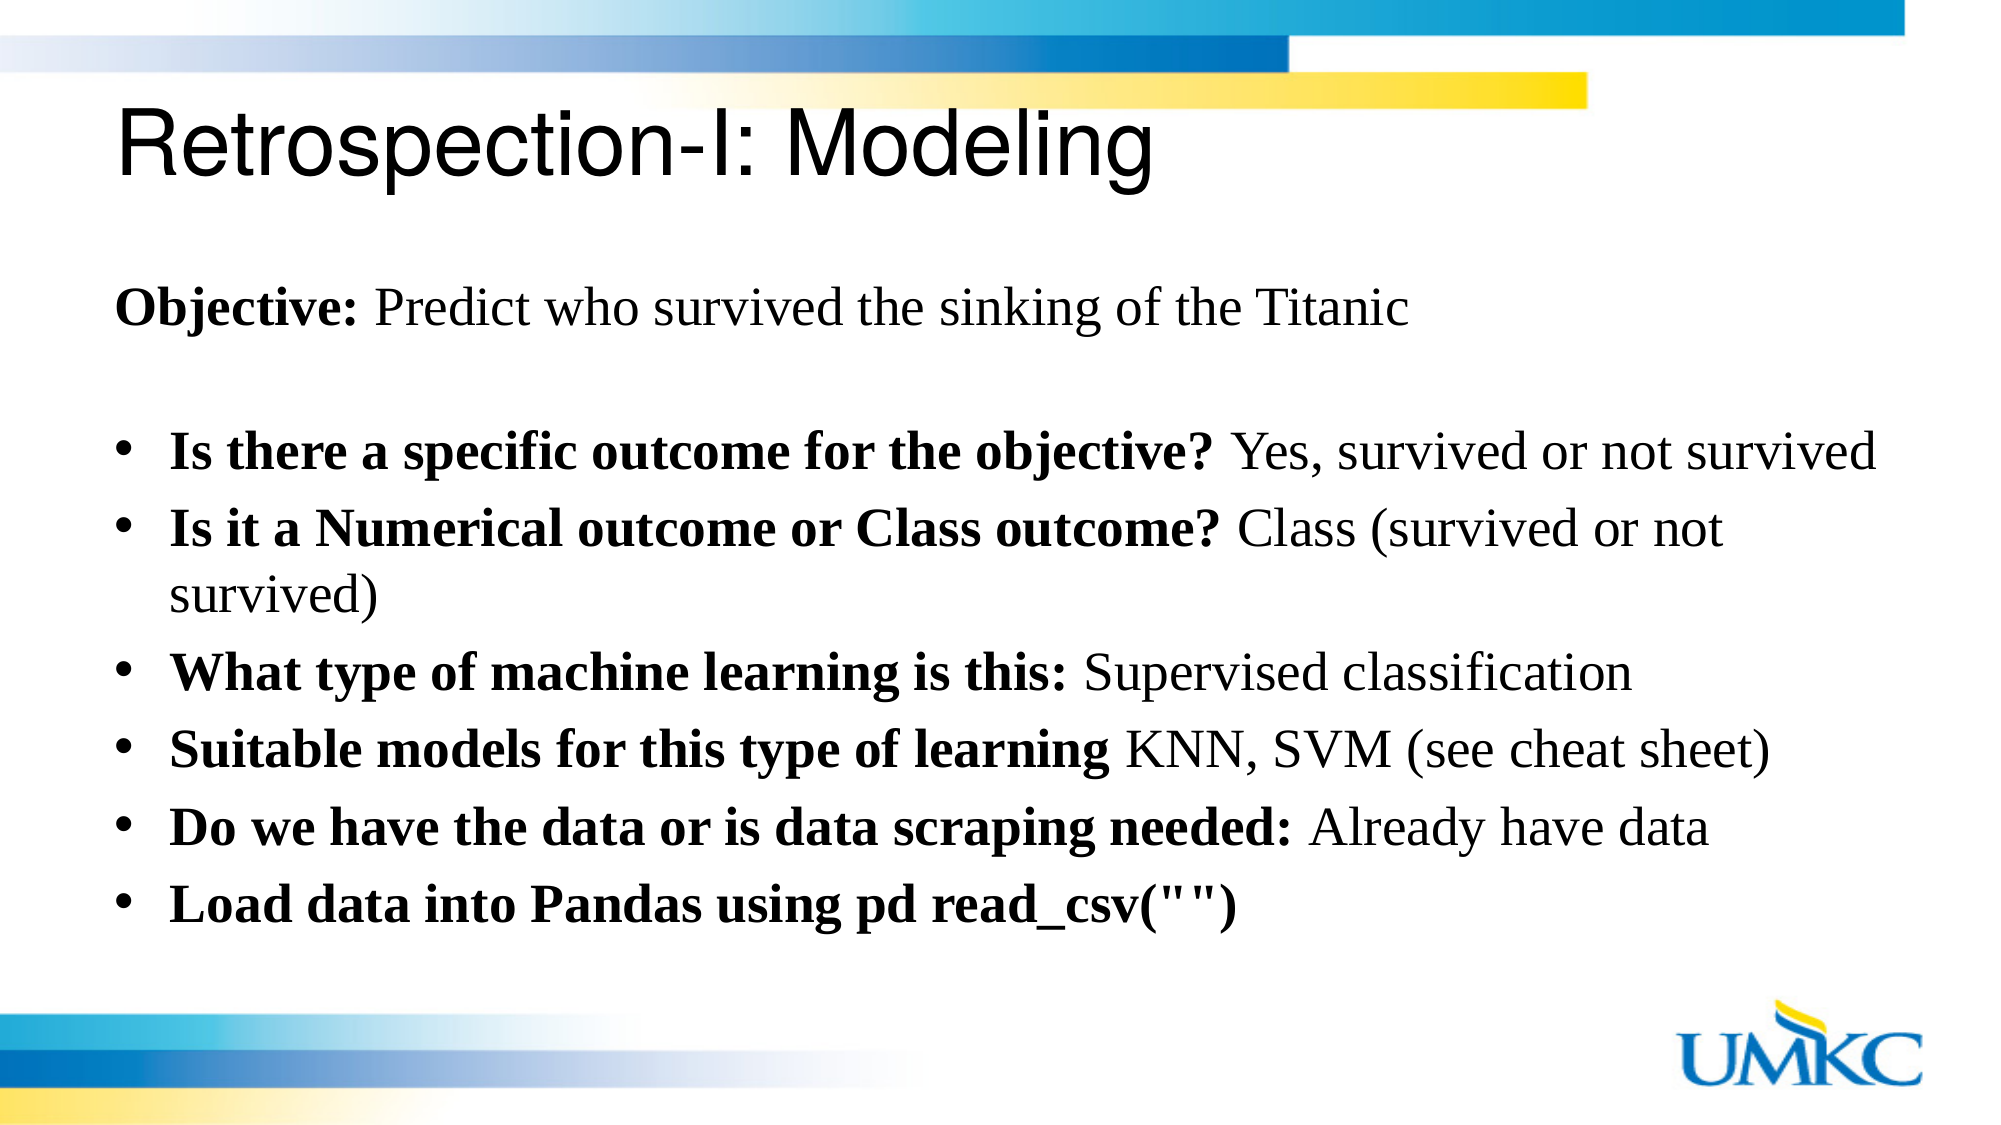

# Retrospection-I: Modeling
Objective: Predict who survived the sinking of the Titanic
Is there a specific outcome for the objective? Yes, survived or not survived
Is it a Numerical outcome or Class outcome? Class (survived or not survived)
What type of machine learning is this: Supervised classification
Suitable models for this type of learning KNN, SVM (see cheat sheet)
Do we have the data or is data scraping needed: Already have data
Load data into Pandas using pd read_csv("")